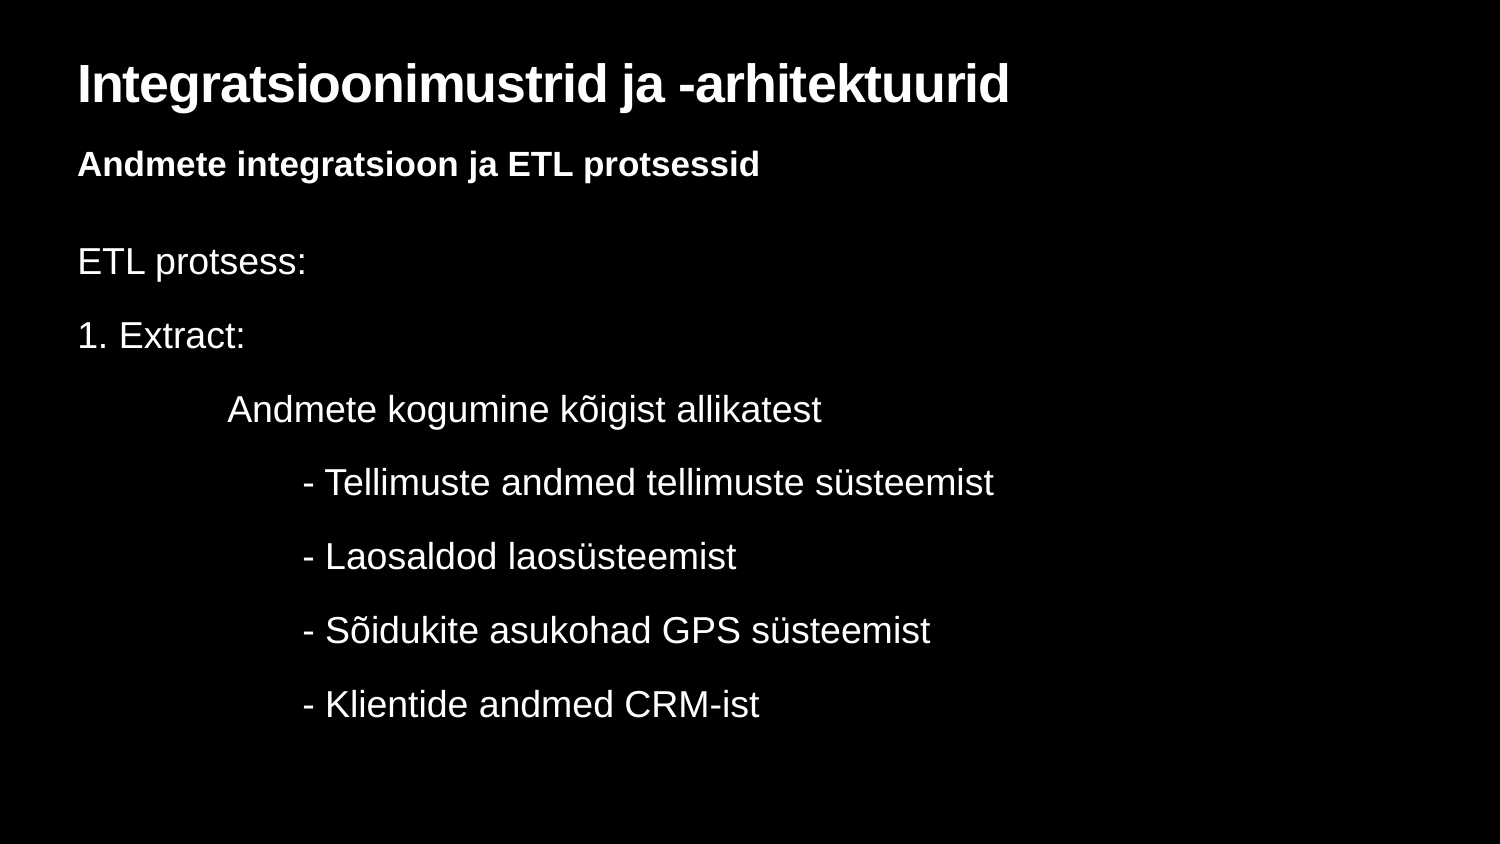

# Integratsioonimustrid ja -arhitektuurid
Andmete integratsioon ja ETL protsessid
ETL protsess:
1. Extract:
Andmete kogumine kõigist allikatest
- Tellimuste andmed tellimuste süsteemist
- Laosaldod laosüsteemist
- Sõidukite asukohad GPS süsteemist
- Klientide andmed CRM-ist